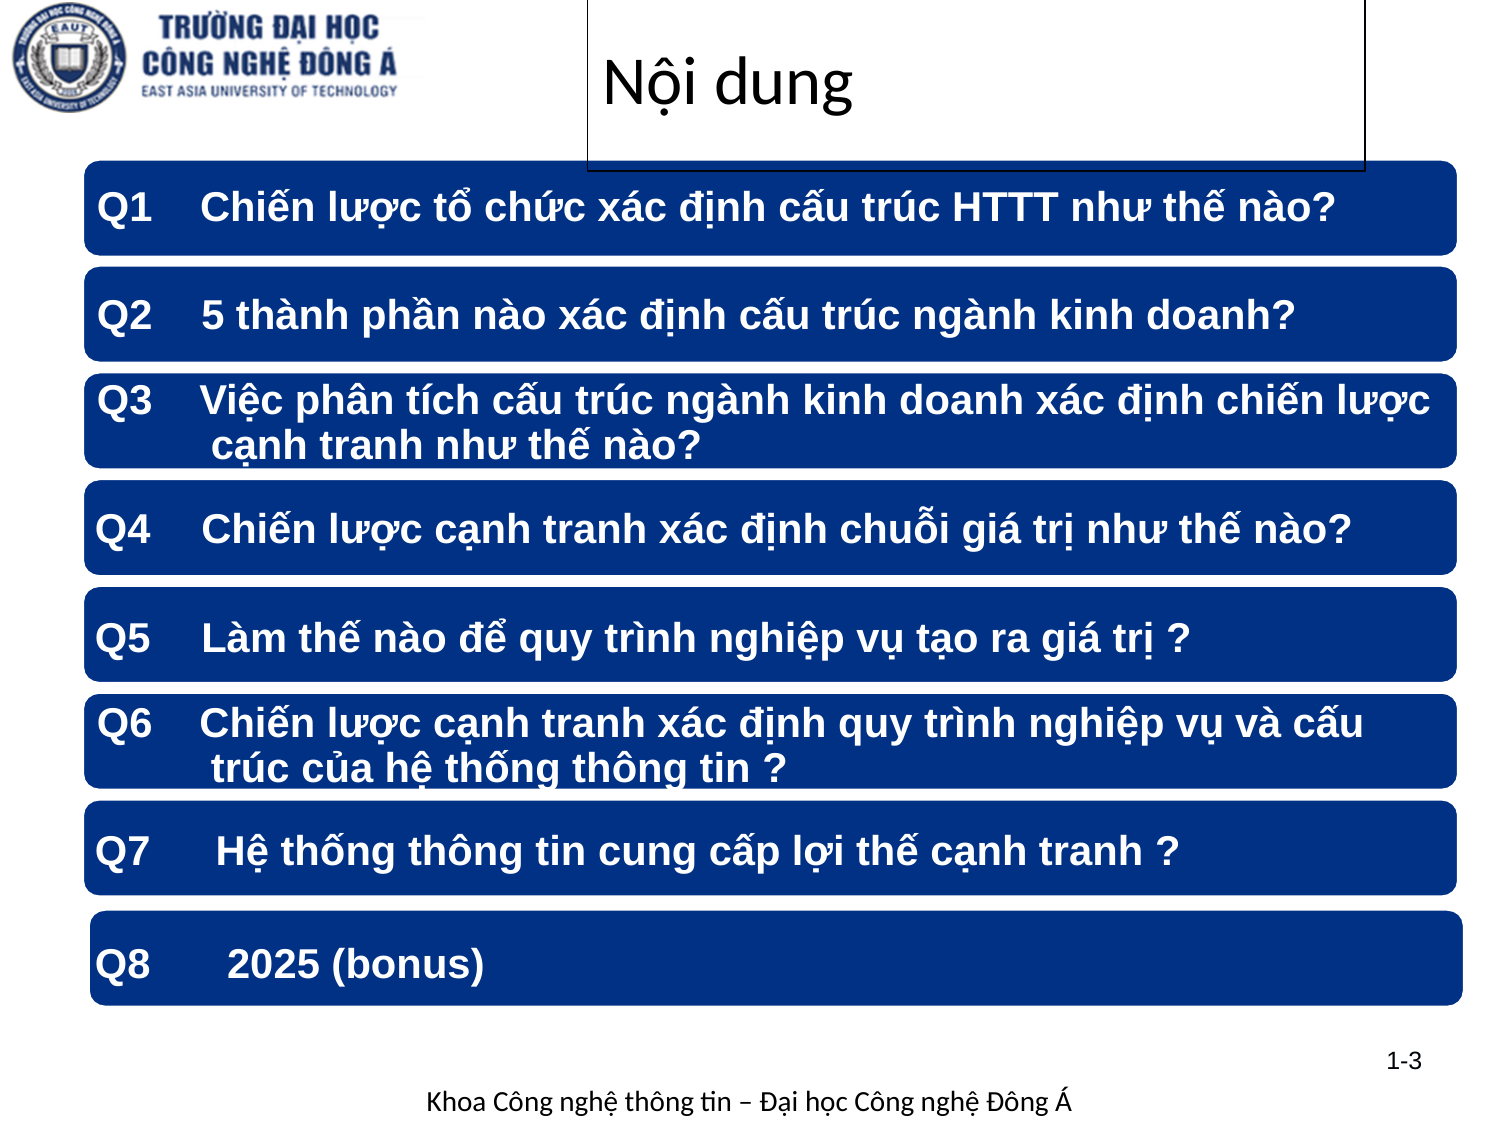

# Nội dung
Q1	Chiến lược tổ chức xác định cấu trúc HTTT như thế nào?

Q2	5 thành phần nào xác định cấu trúc ngành kinh doanh?
Q3	Việc phân tích cấu trúc ngành kinh doanh xác định chiến lược  cạnh tranh như thế nào?
Q4	Chiến lược cạnh tranh xác định chuỗi giá trị như thế nào?

Q5	Làm thế nào để quy trình nghiệp vụ tạo ra giá trị ?
Q6	Chiến lược cạnh tranh xác định quy trình nghiệp vụ và cấu  trúc của hệ thống thông tin ?
Q7	Hệ thống thông tin cung cấp lợi thế cạnh tranh ?

Q8	2025 (bonus)
1-3